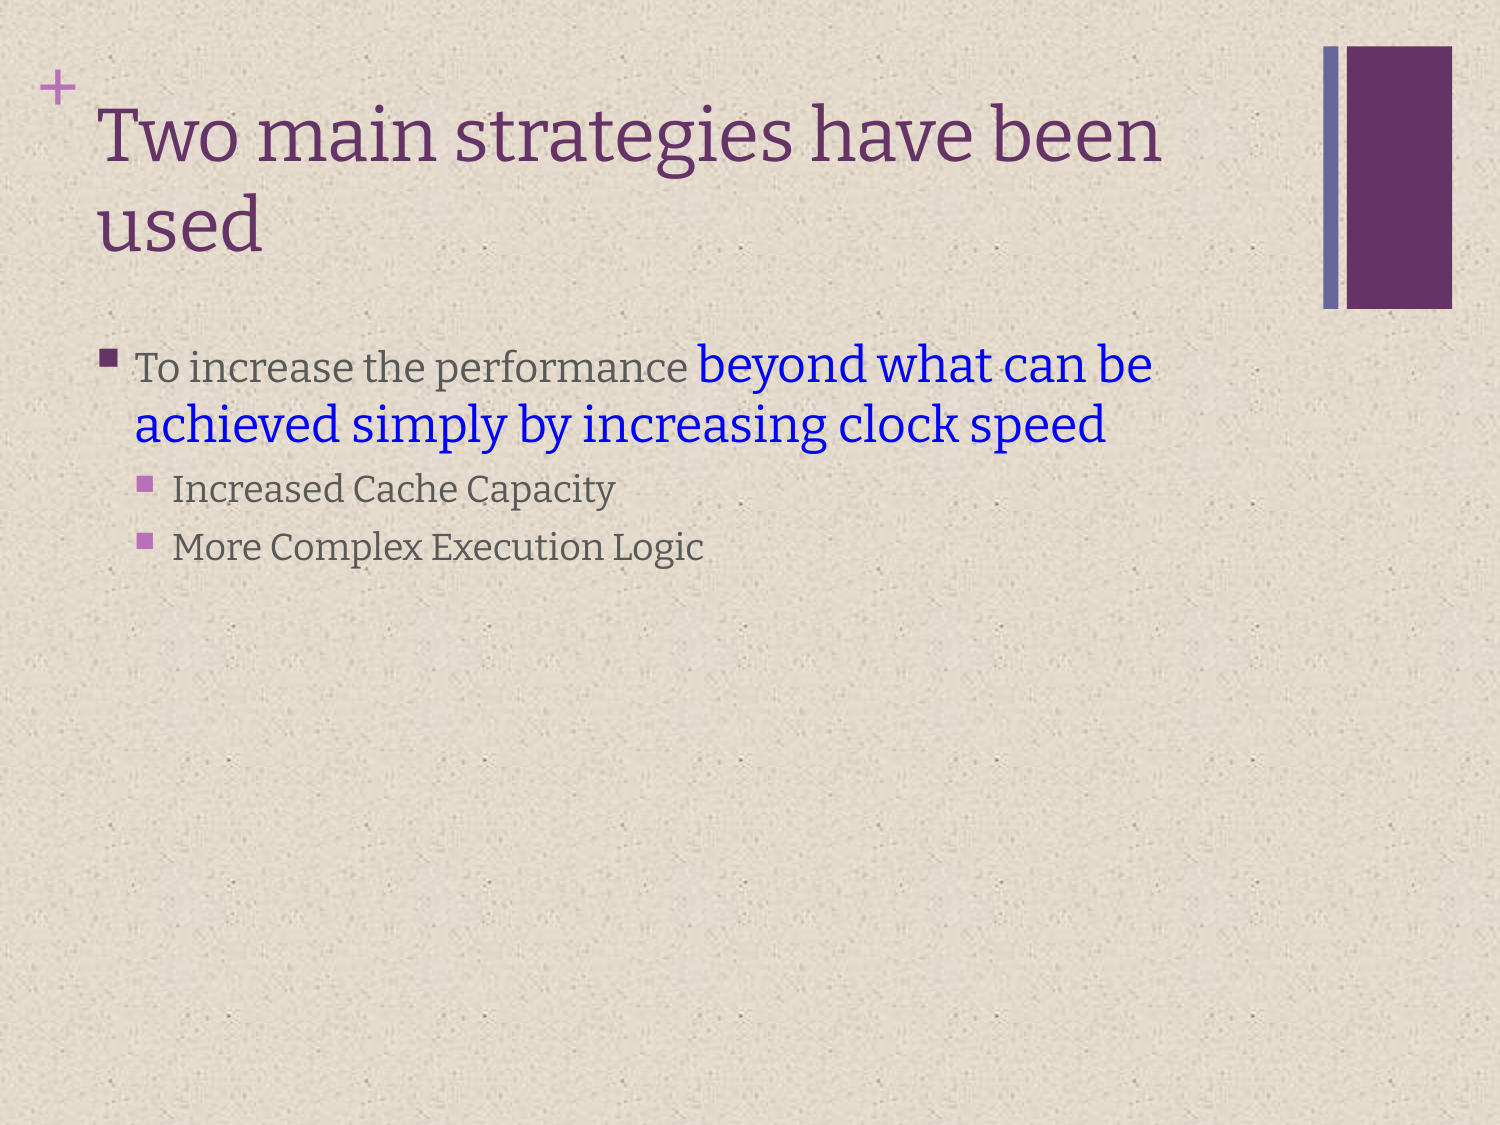

# Two main strategies have been used
To increase the performance beyond what can be achieved simply by increasing clock speed
Increased Cache Capacity
More Complex Execution Logic